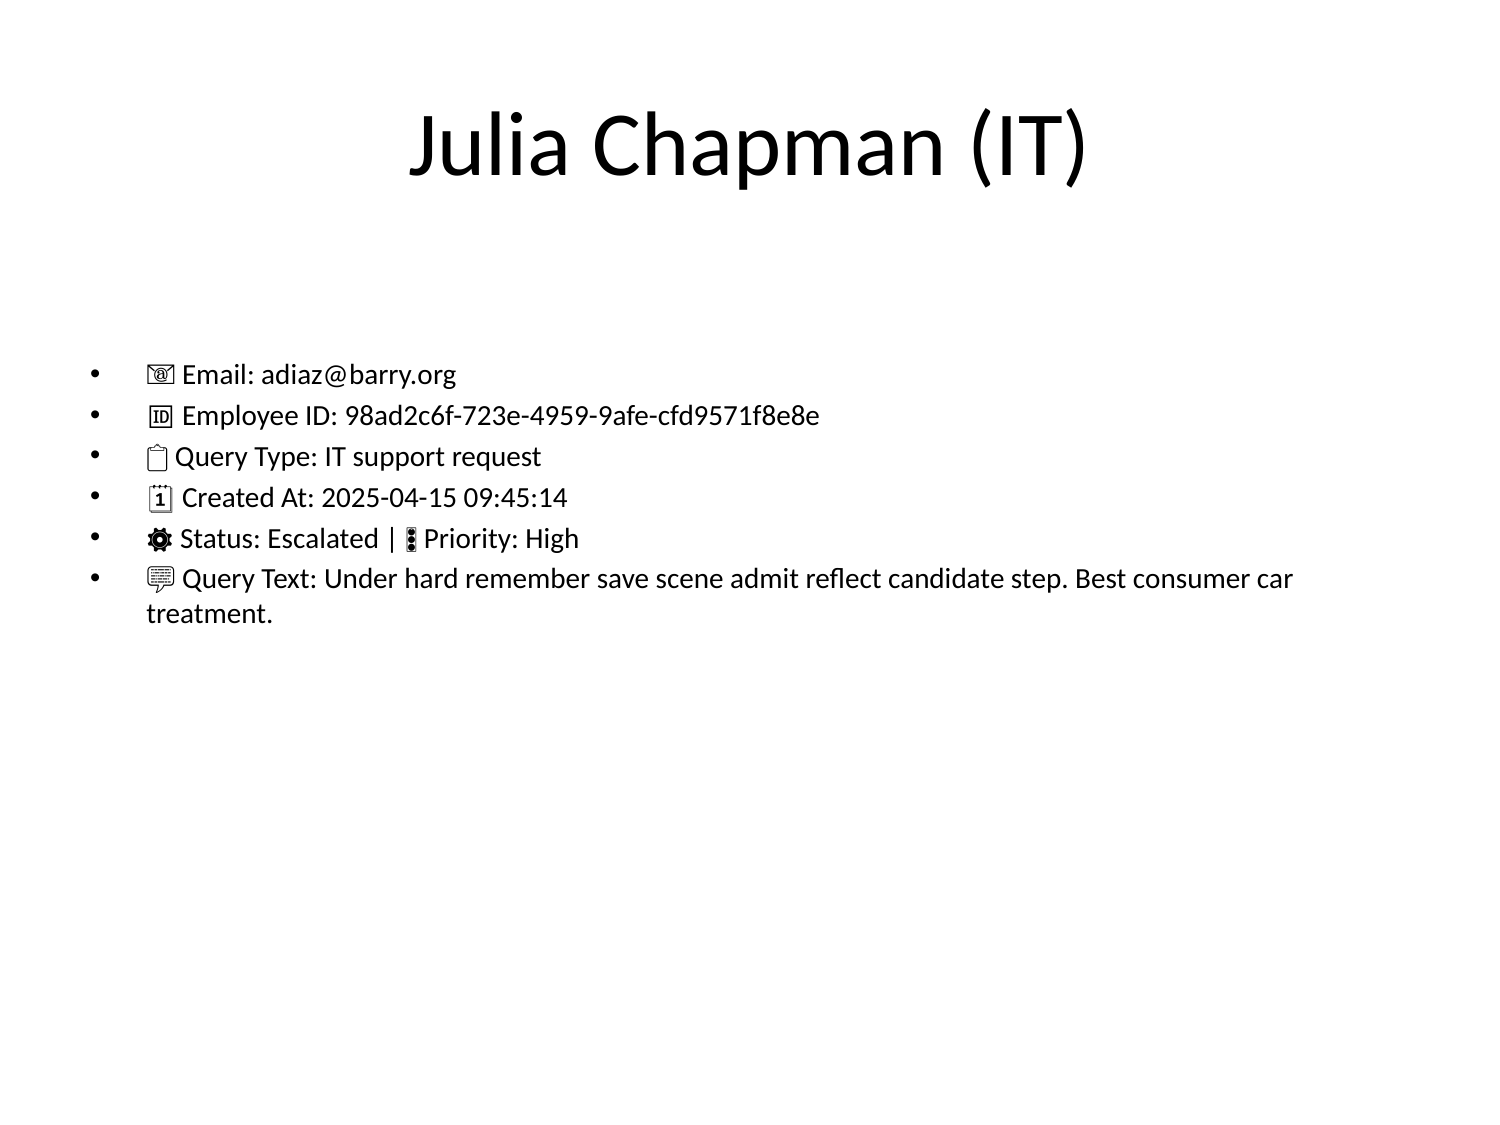

# Julia Chapman (IT)

📧 Email: adiaz@barry.org
🆔 Employee ID: 98ad2c6f-723e-4959-9afe-cfd9571f8e8e
📋 Query Type: IT support request
🗓 Created At: 2025-04-15 09:45:14
⚙ Status: Escalated | 🚦 Priority: High
💬 Query Text: Under hard remember save scene admit reflect candidate step. Best consumer car treatment.